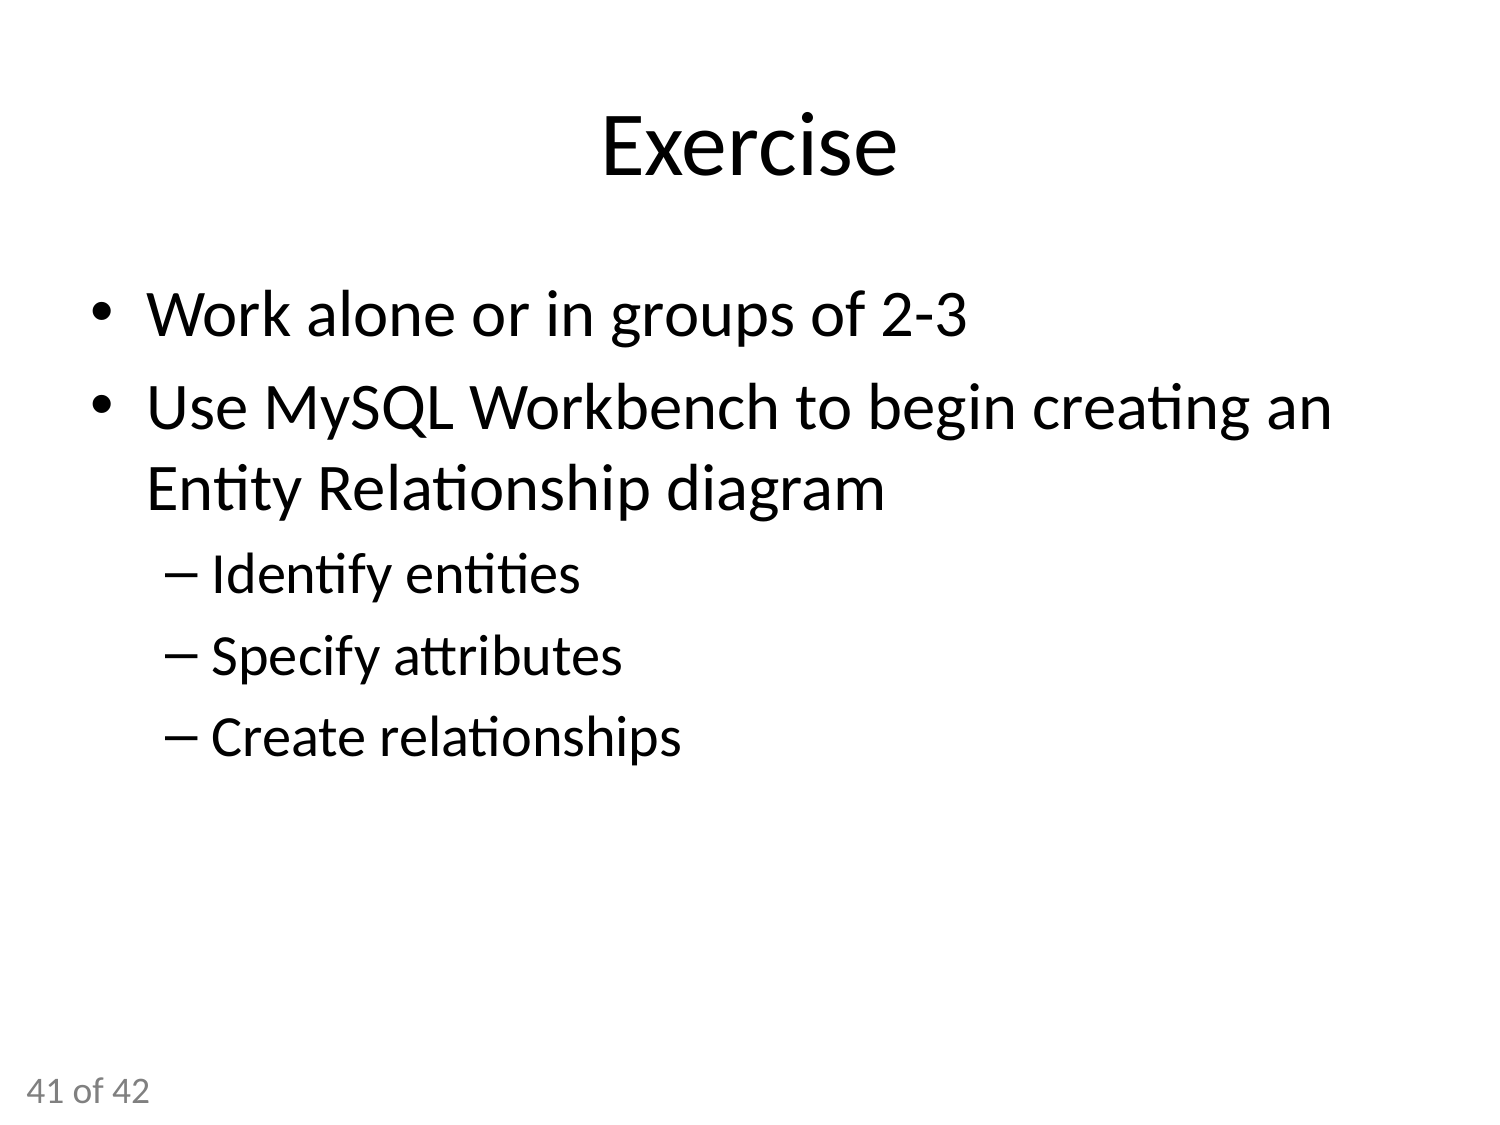

# Exercise
Work alone or in groups of 2-3
Use MySQL Workbench to begin creating an Entity Relationship diagram
Identify entities
Specify attributes
Create relationships